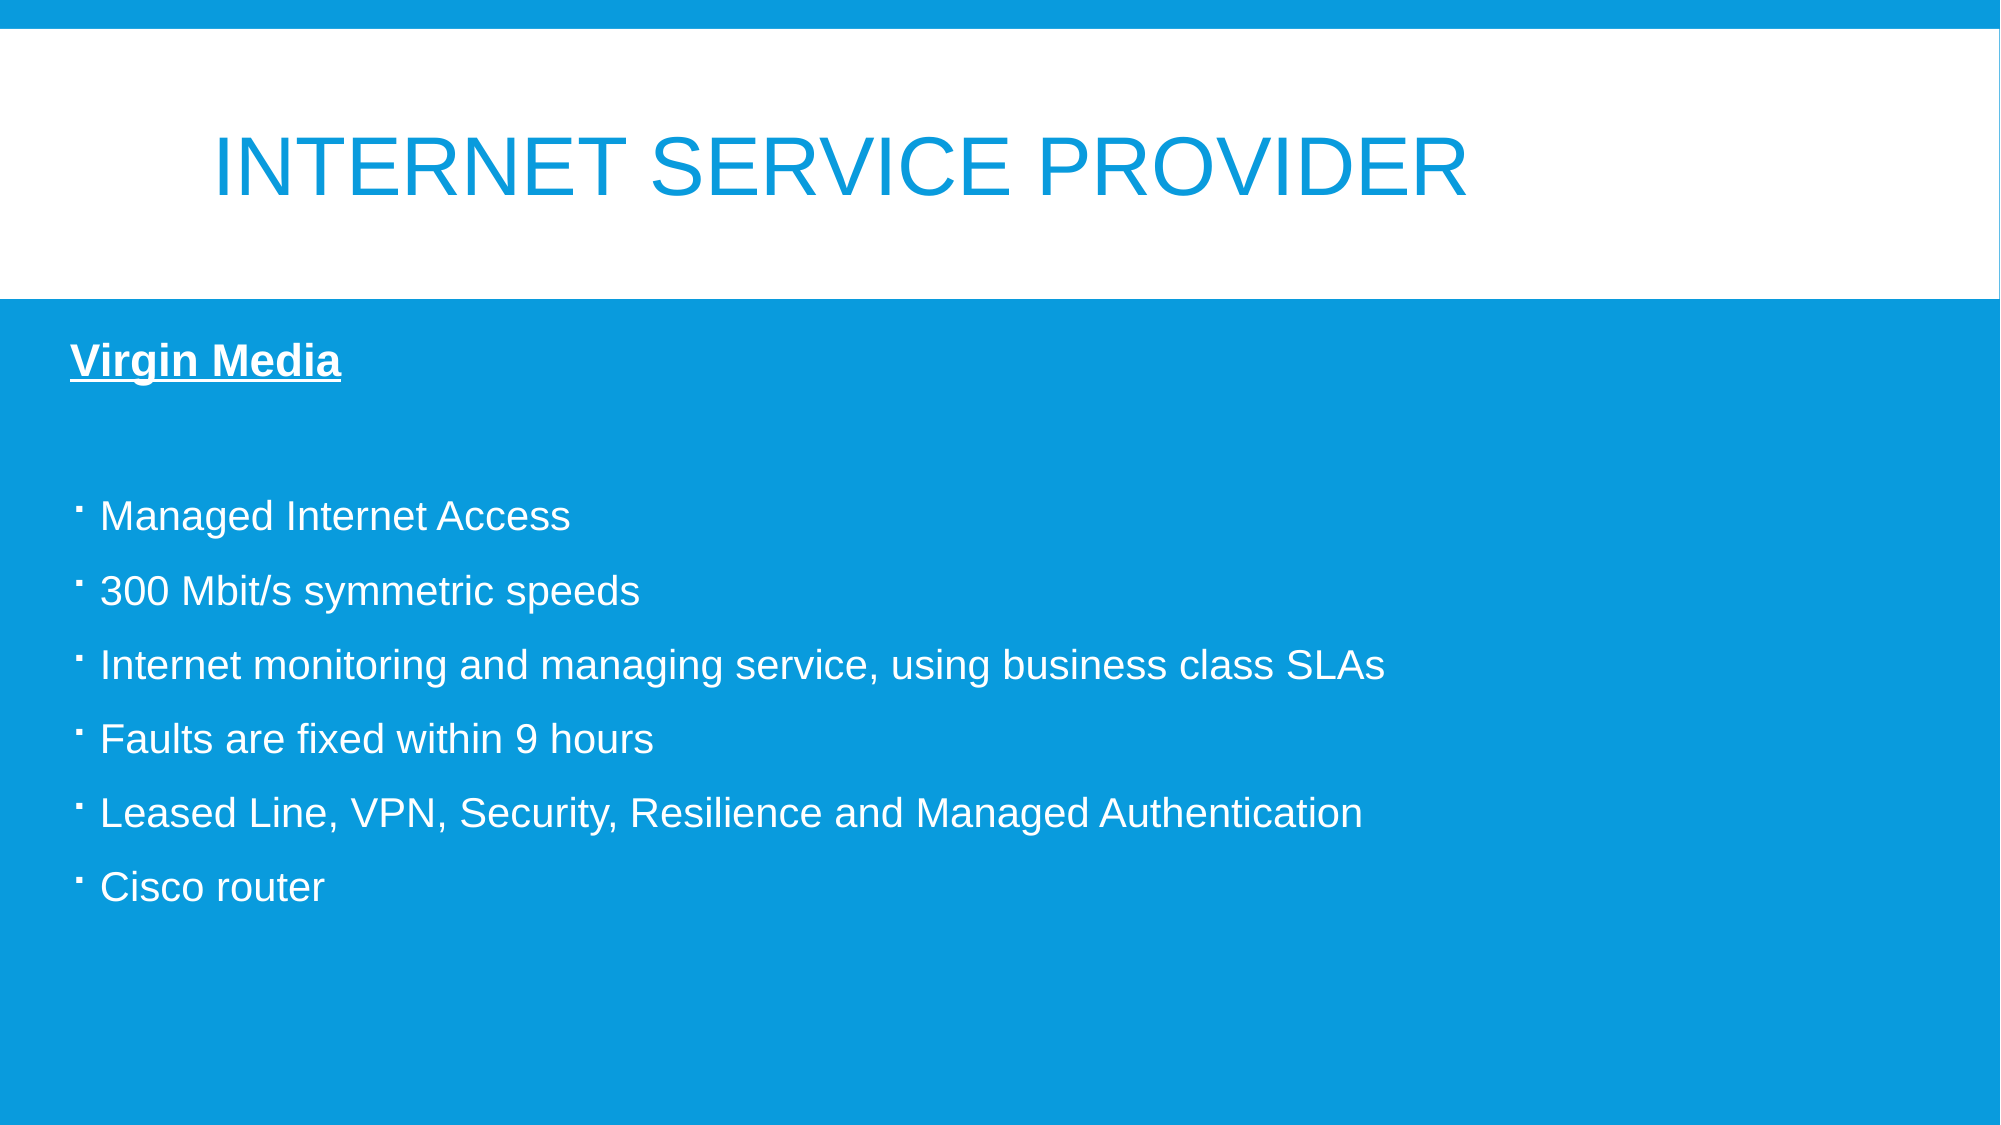

# Internet Service provider
Virgin Media

Managed Internet Access
300 Mbit/s symmetric speeds
Internet monitoring and managing service, using business class SLAs
Faults are fixed within 9 hours
Leased Line, VPN, Security, Resilience and Managed Authentication
Cisco router